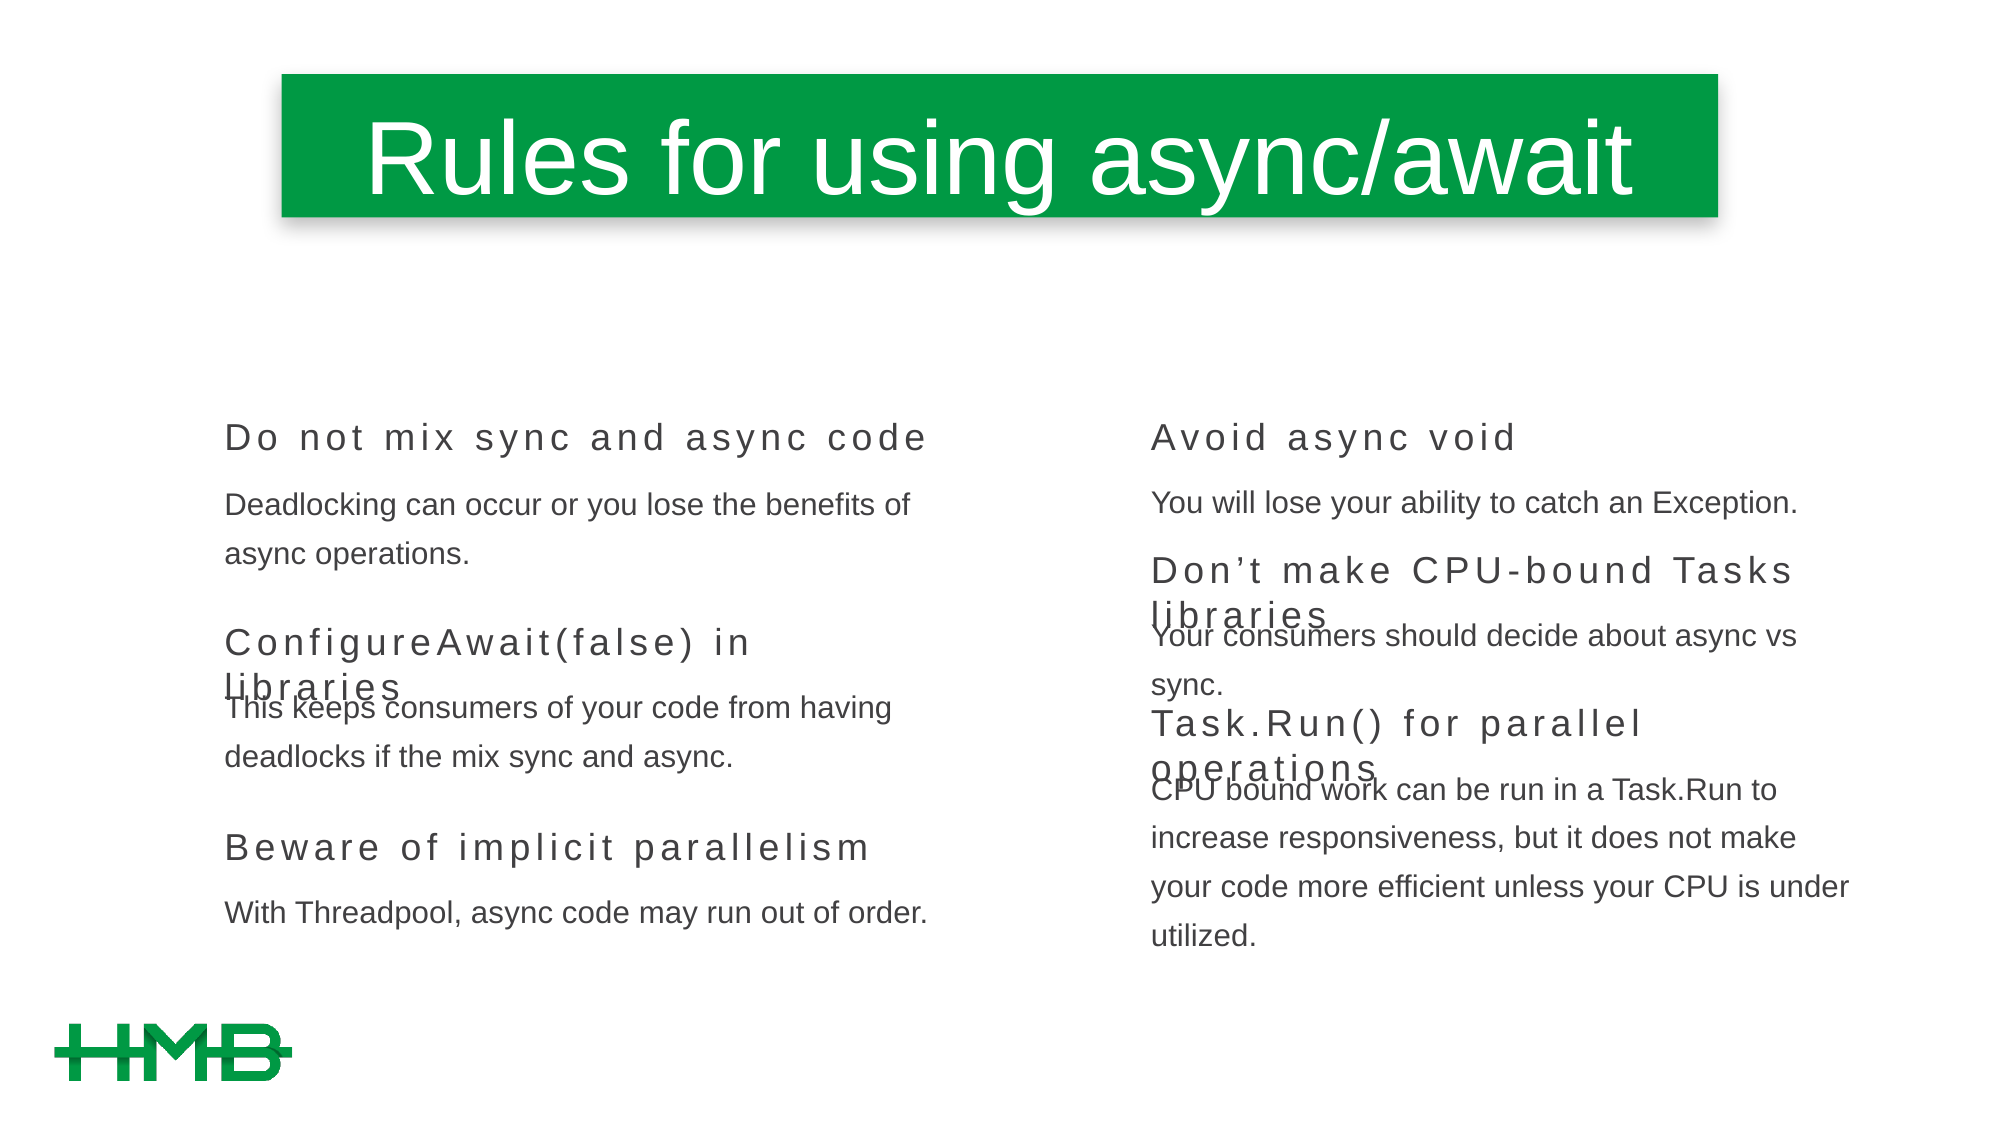

# Rules for using async/await

Do not mix sync and async code
Avoid async void
You will lose your ability to catch an Exception.
Deadlocking can occur or you lose the benefits of async operations.
Don’t make CPU-bound Tasks libraries
Your consumers should decide about async vs sync.
ConfigureAwait(false) in libraries
This keeps consumers of your code from having deadlocks if the mix sync and async.
Task.Run() for parallel operations
CPU bound work can be run in a Task.Run to increase responsiveness, but it does not make your code more efficient unless your CPU is under utilized.
Beware of implicit parallelism
With Threadpool, async code may run out of order.